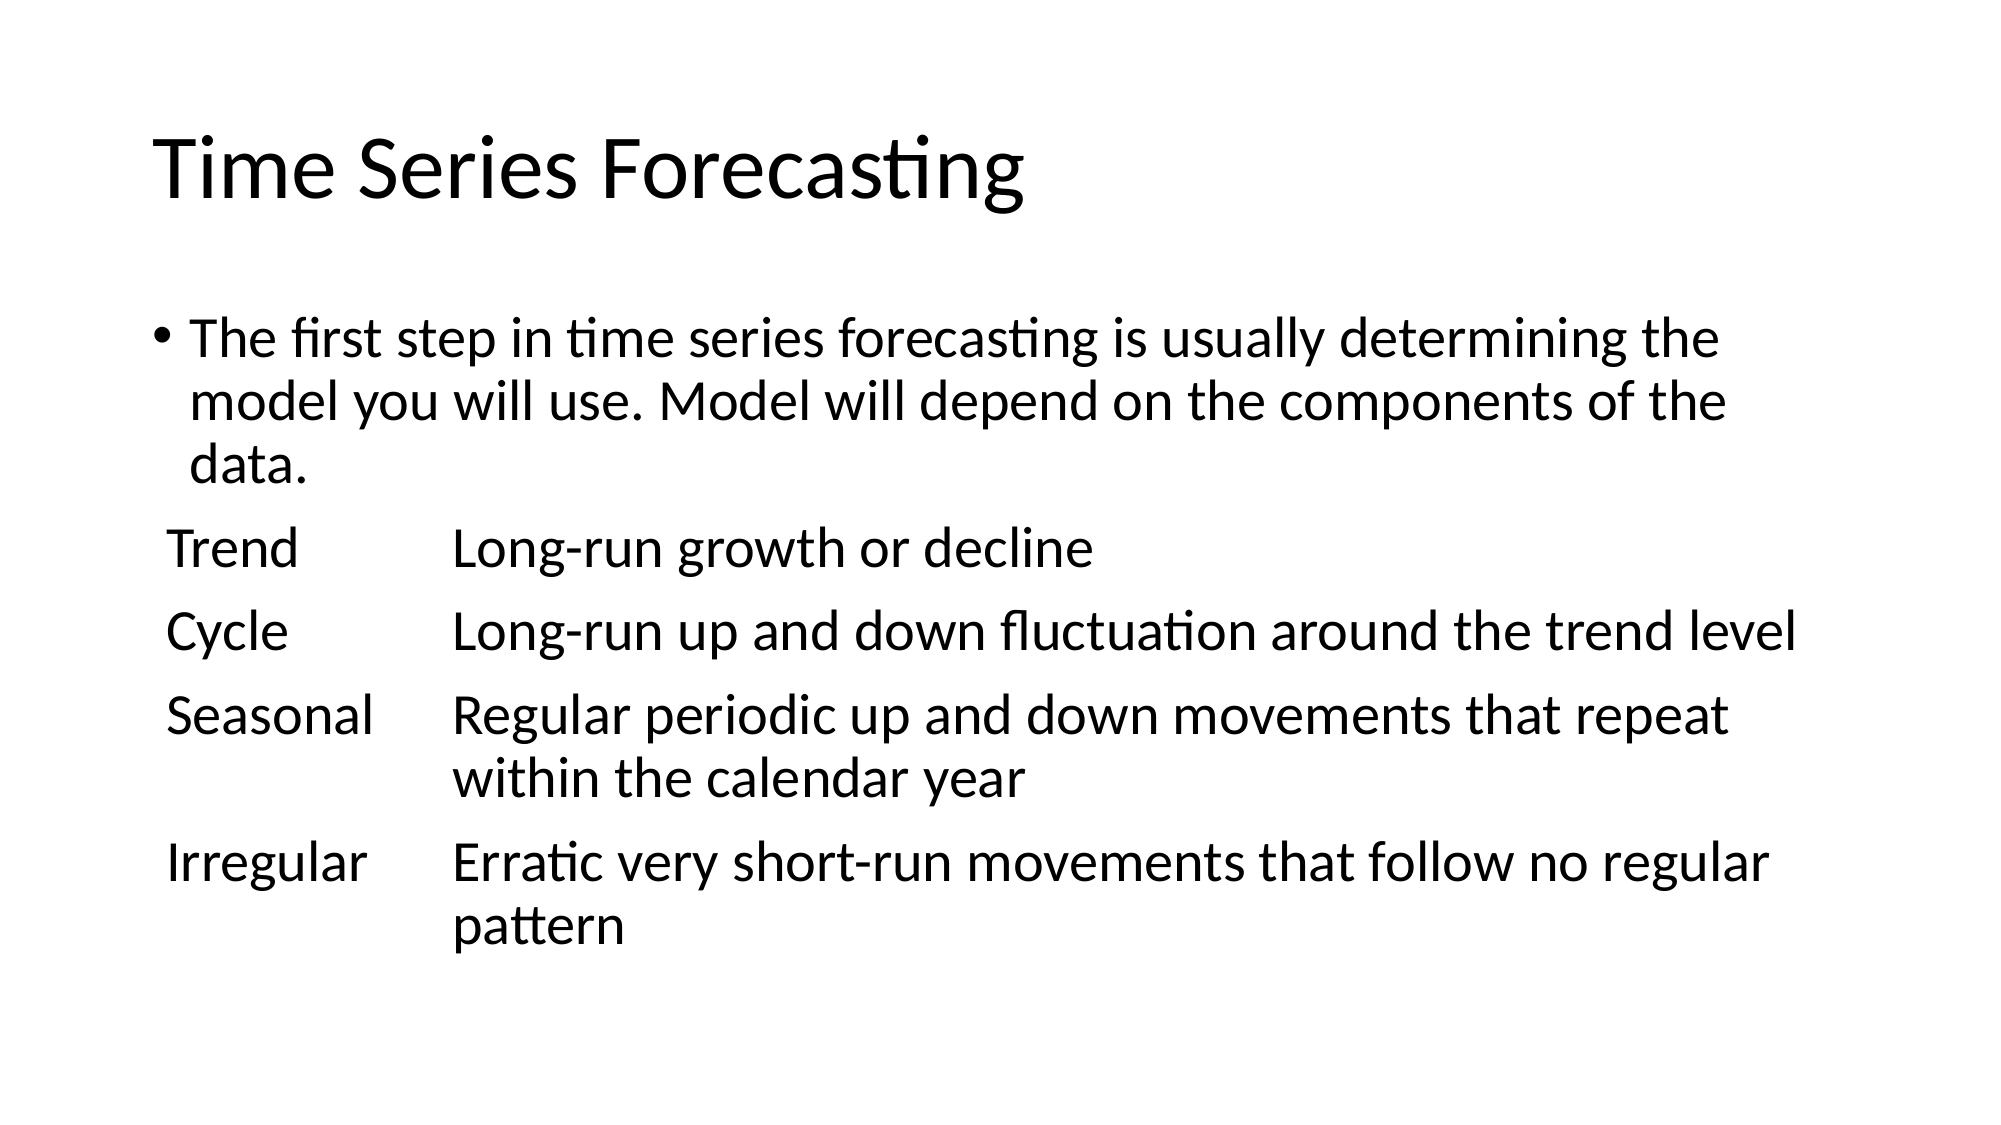

# Time Series Forecasting
The first step in time series forecasting is usually determining the model you will use. Model will depend on the components of the data.
Trend	Long-run growth or decline
Cycle	Long-run up and down fluctuation around the trend level
Seasonal	Regular periodic up and down movements that repeat within the calendar year
Irregular	Erratic very short-run movements that follow no regular pattern